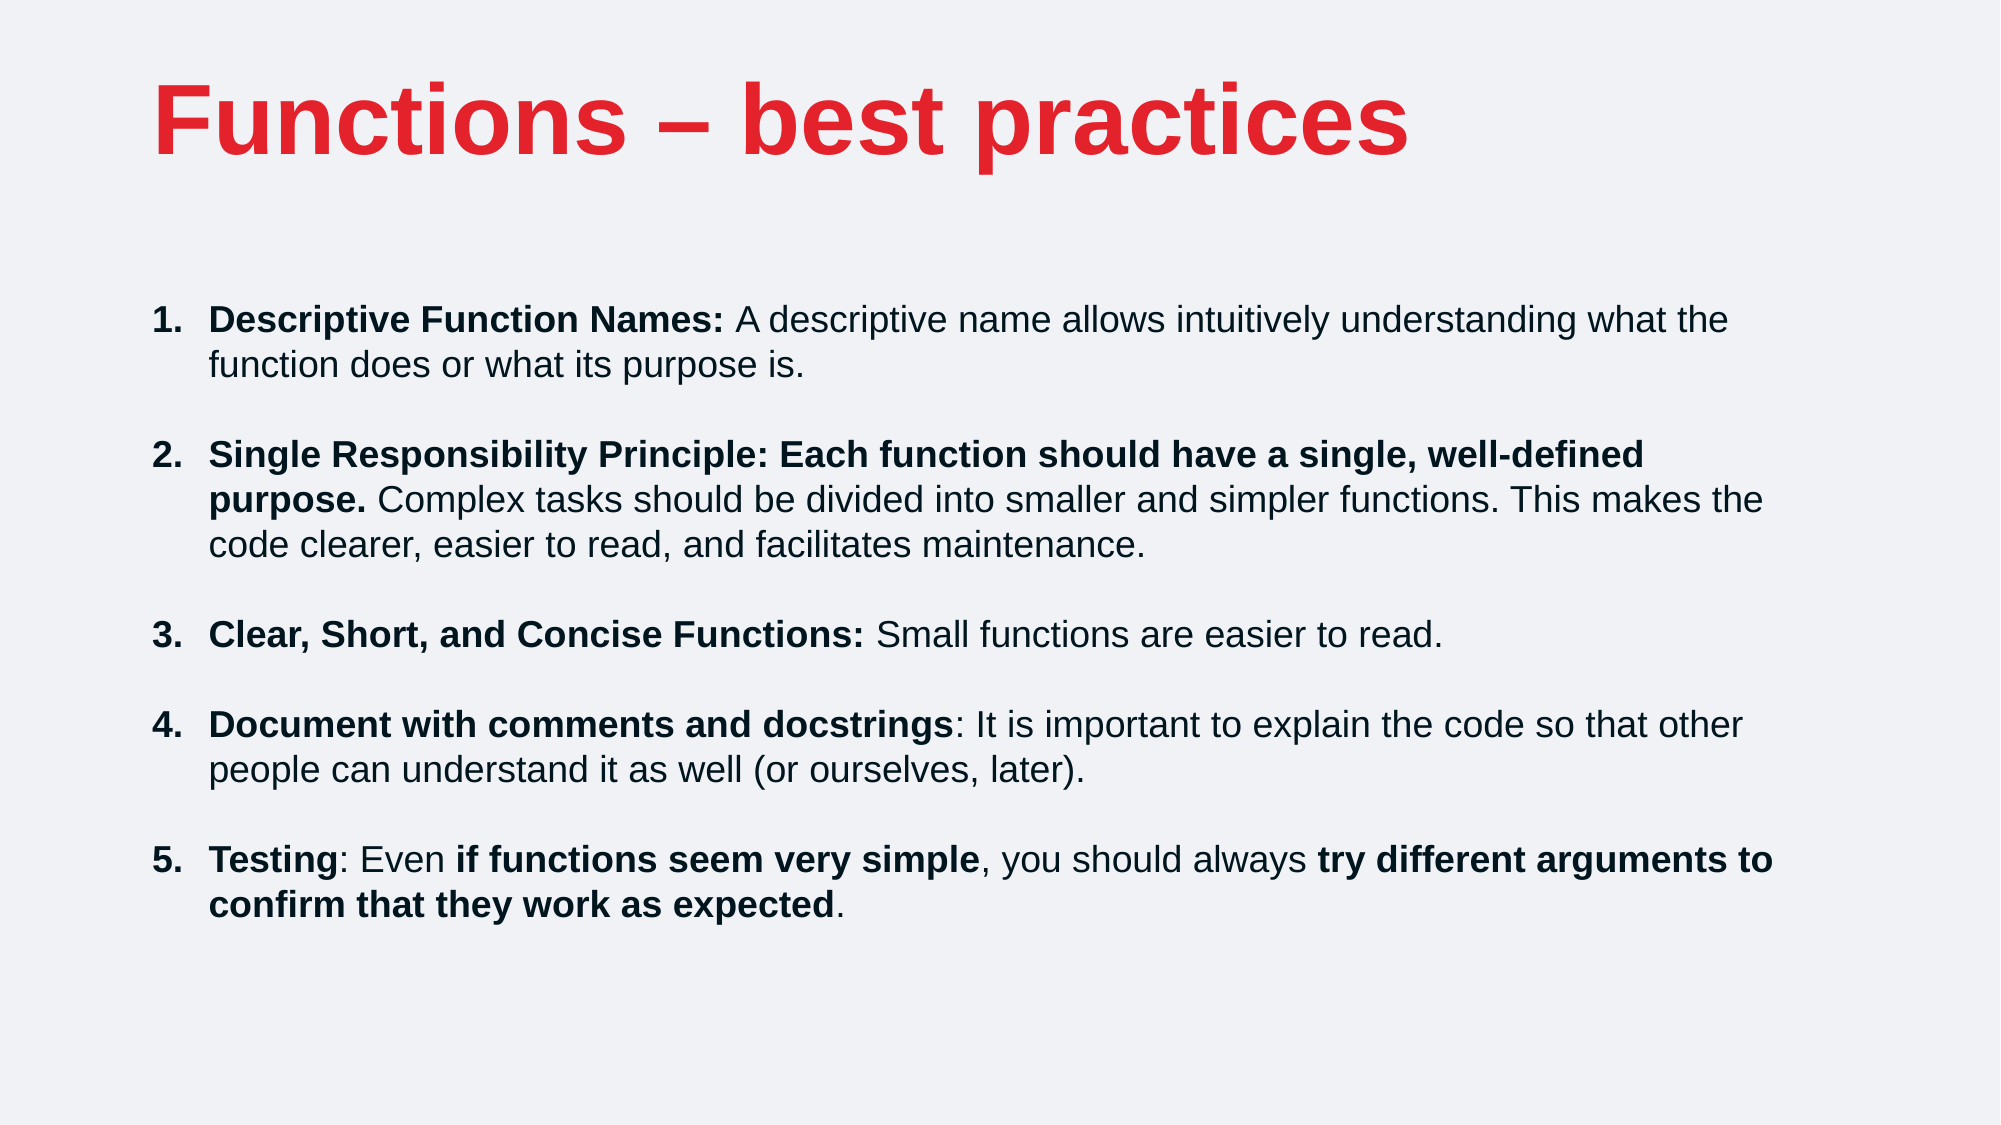

# Functions – best practices
Descriptive Function Names: A descriptive name allows intuitively understanding what the function does or what its purpose is.

Single Responsibility Principle: Each function should have a single, well-defined purpose. Complex tasks should be divided into smaller and simpler functions. This makes the code clearer, easier to read, and facilitates maintenance.

Clear, Short, and Concise Functions: Small functions are easier to read.

Document with comments and docstrings: It is important to explain the code so that other people can understand it as well (or ourselves, later).

Testing: Even if functions seem very simple, you should always try different arguments to confirm that they work as expected.